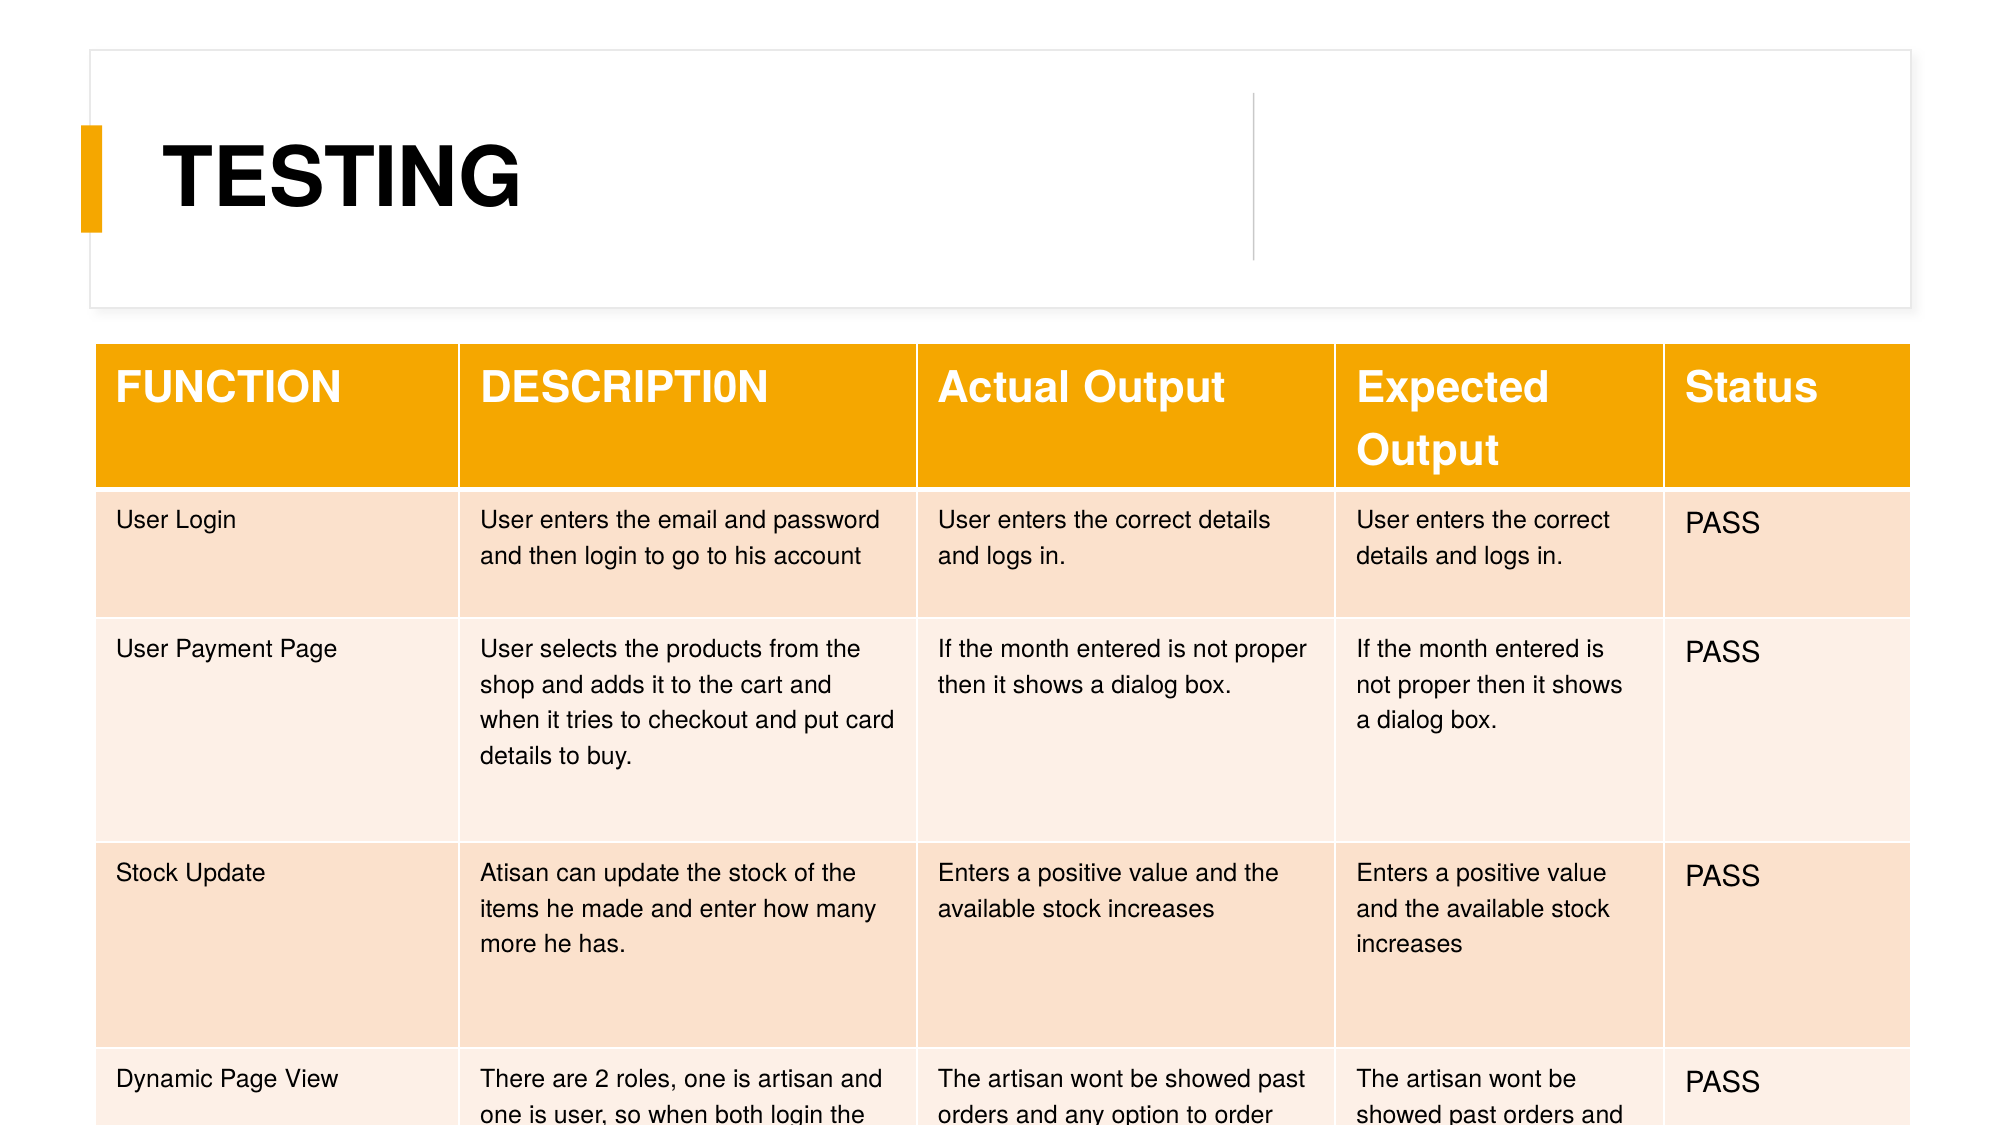

# TESTING

| FUNCTION | DESCRIPTI0N | Actual Output | Expected Output | Status |
| --- | --- | --- | --- | --- |
| User Login | User enters the email and password and then login to go to his account | User enters the correct details and logs in. | User enters the correct details and logs in. | PASS |
| User Payment Page | User selects the products from the shop and adds it to the cart and when it tries to checkout and put card details to buy. | If the month entered is not proper then it shows a dialog box. | If the month entered is not proper then it shows a dialog box. | PASS |
| Stock Update | Atisan can update the stock of the items he made and enter how many more he has. | Enters a positive value and the available stock increases | Enters a positive value and the available stock increases | PASS |
| Dynamic Page View | There are 2 roles, one is artisan and one is user, so when both login the page shown is different for each role. | The artisan wont be showed past orders and any option to order the item | The artisan wont be showed past orders and any option to order the item | PASS |